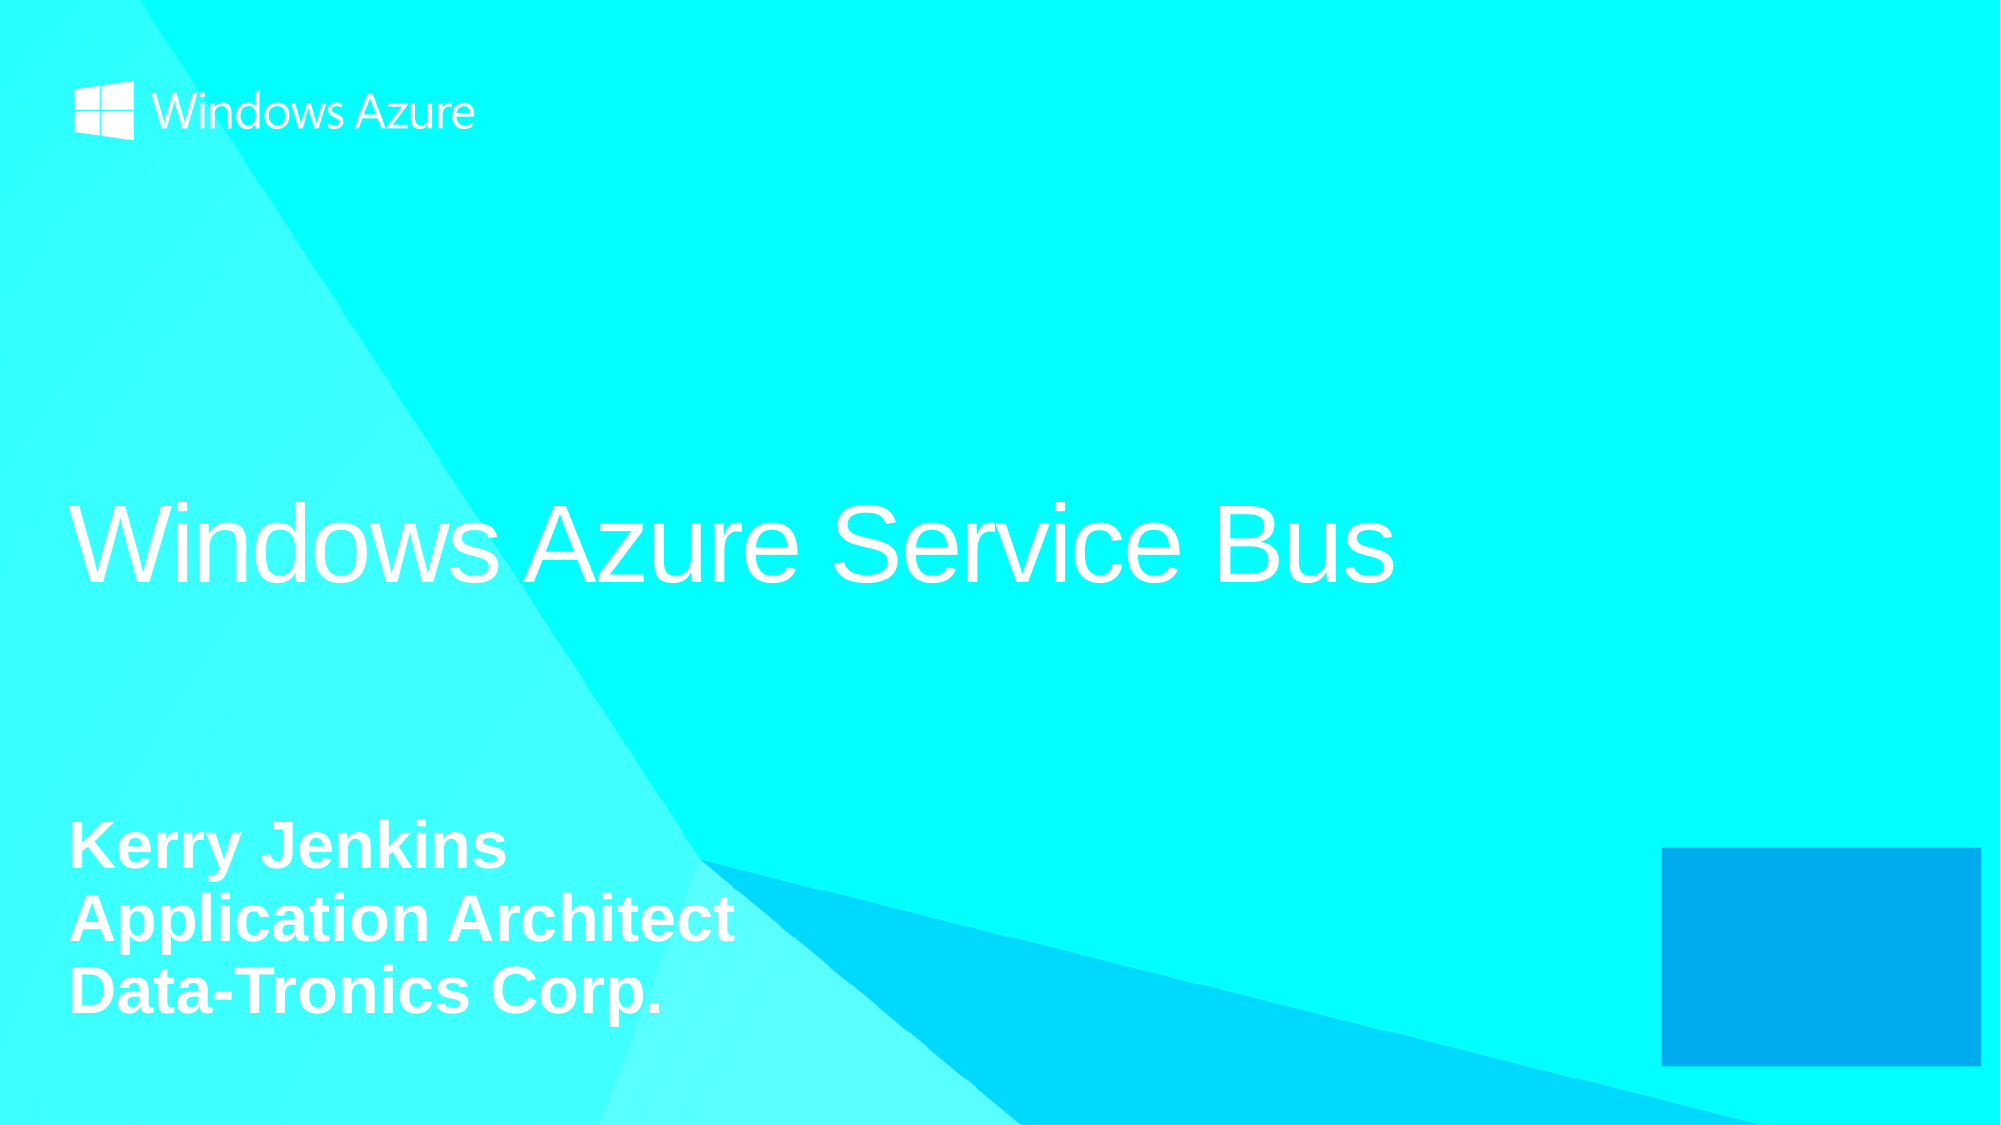

# Windows Azure Service Bus

Kerry Jenkins
Application Architect
Data-Tronics Corp.